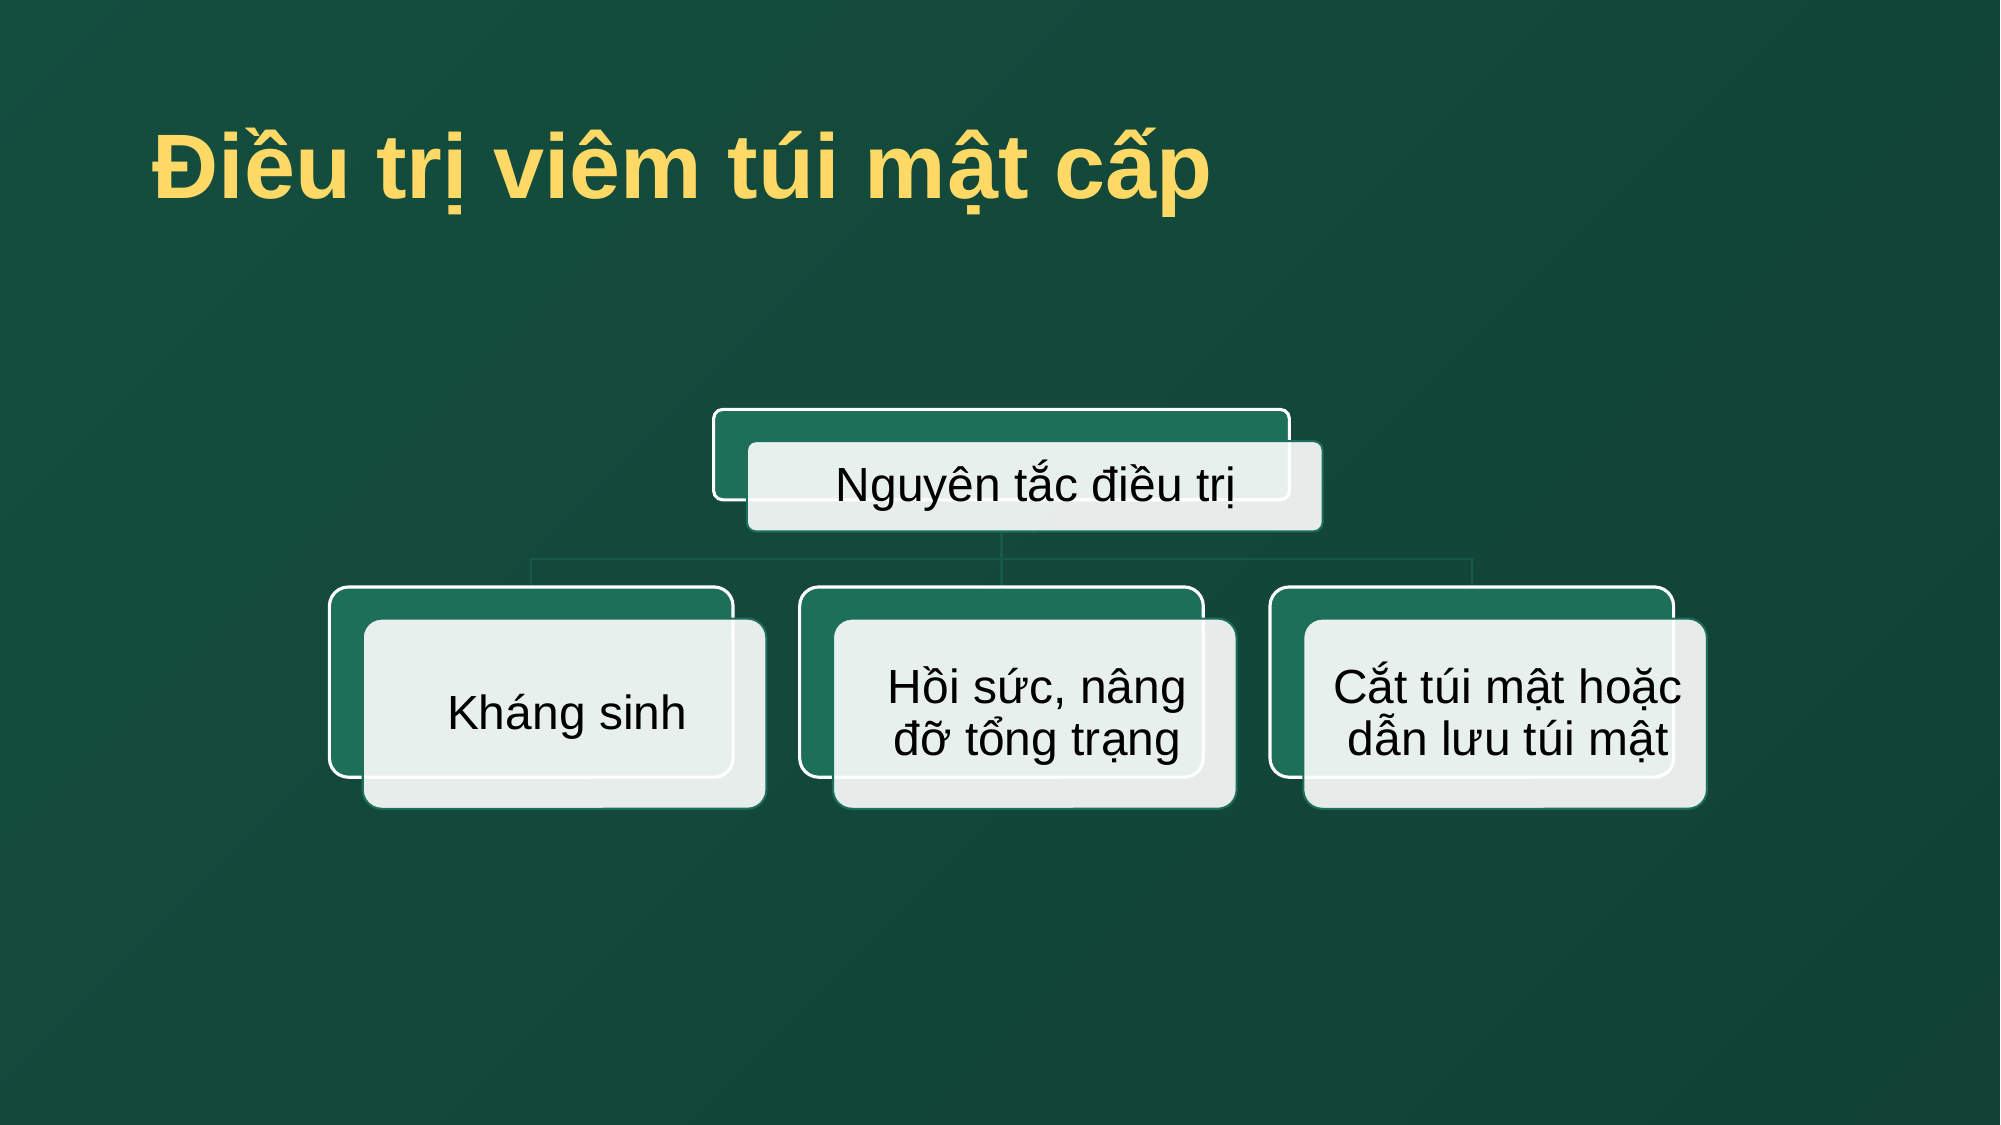

# Điều trị viêm túi mật cấp
Nguyên tắc điều trị
Kháng sinh
Hồi sức, nâng đỡ tổng trạng
Cắt túi mật hoặc dẫn lưu túi mật